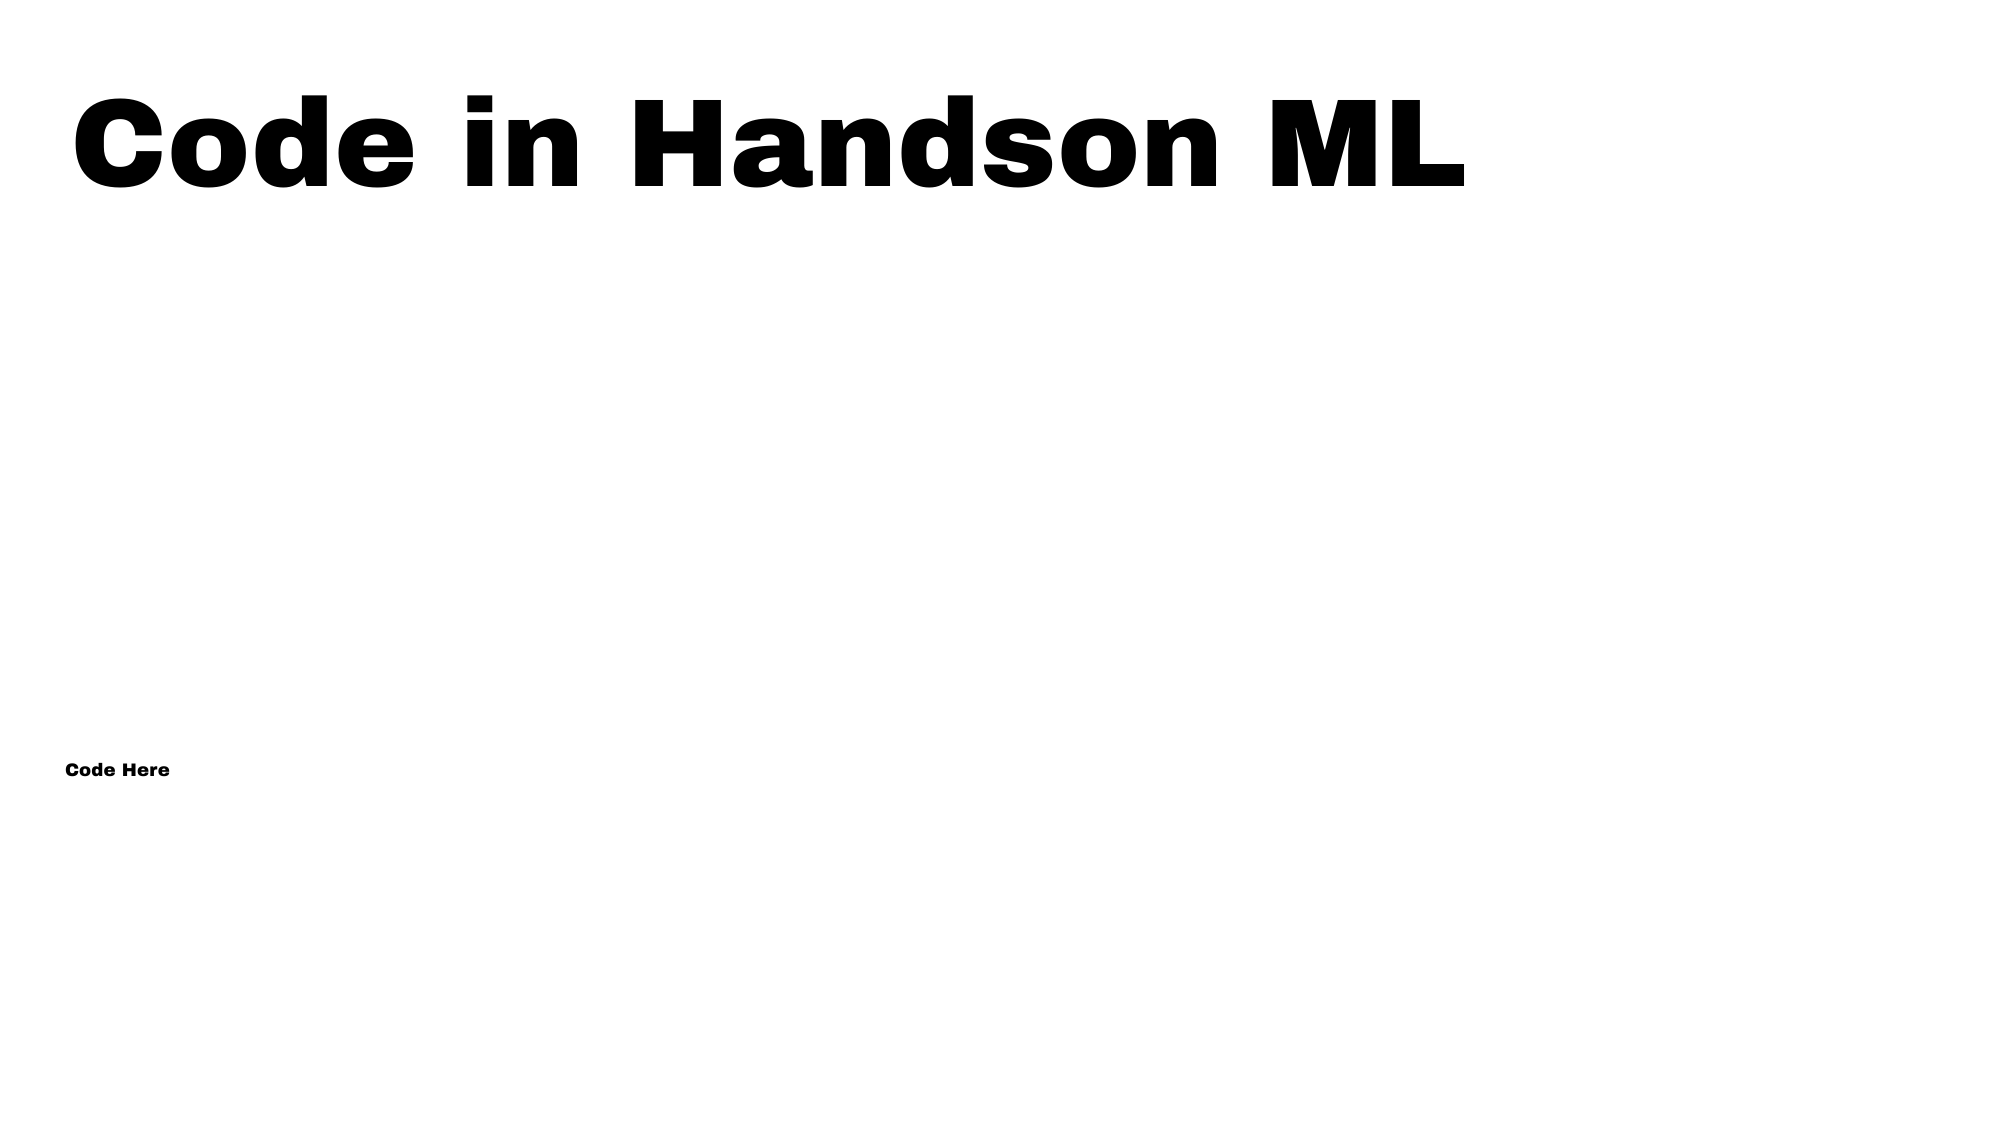

Code in Handson ML

# Code Here